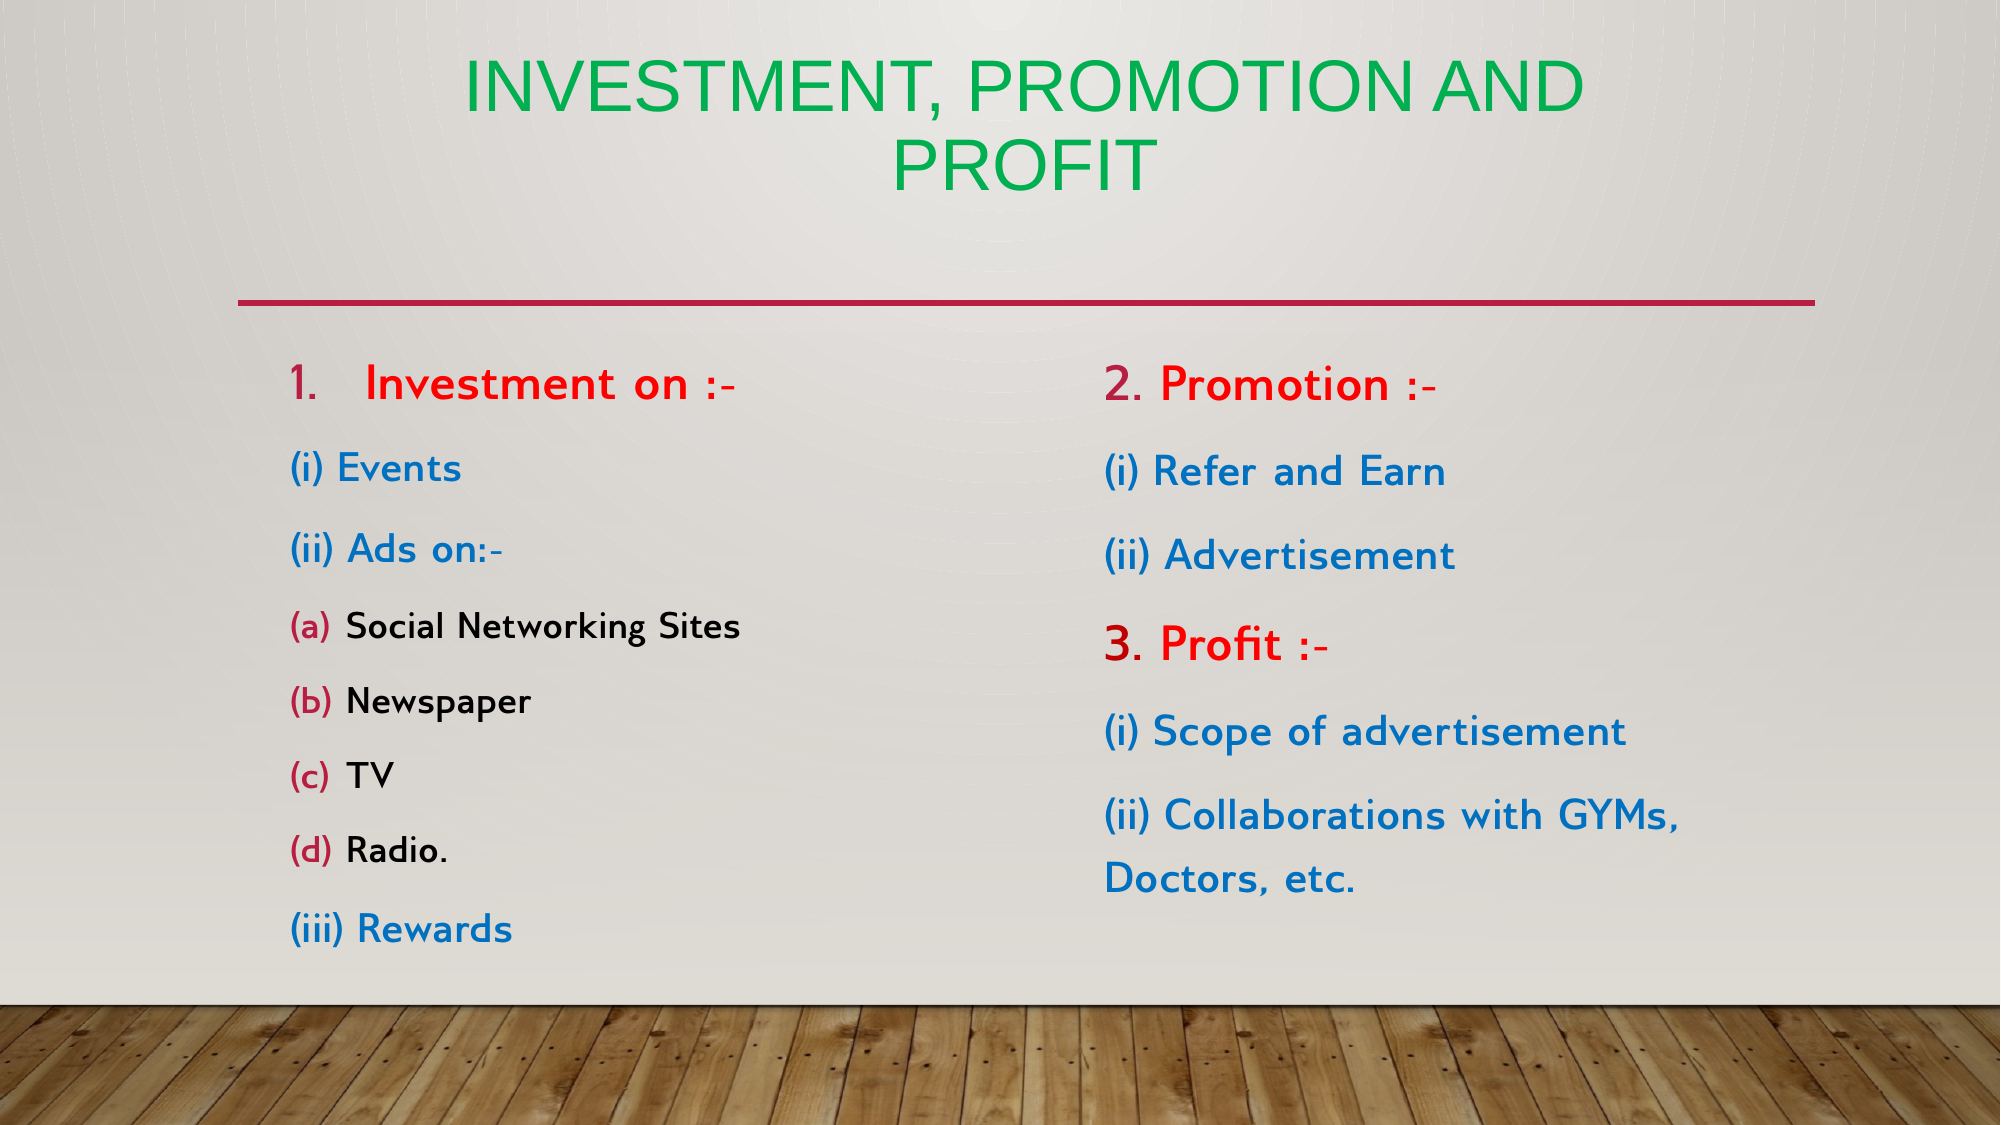

# Investment, promotion and Profit
Investment on :-
(i) Events
(ii) Ads on:-
Social Networking Sites
Newspaper
TV
Radio.
(iii) Rewards

2. Promotion :-
(i) Refer and Earn
(ii) Advertisement
3. Profit :-
(i) Scope of advertisement
(ii) Collaborations with GYMs,    Doctors, etc.